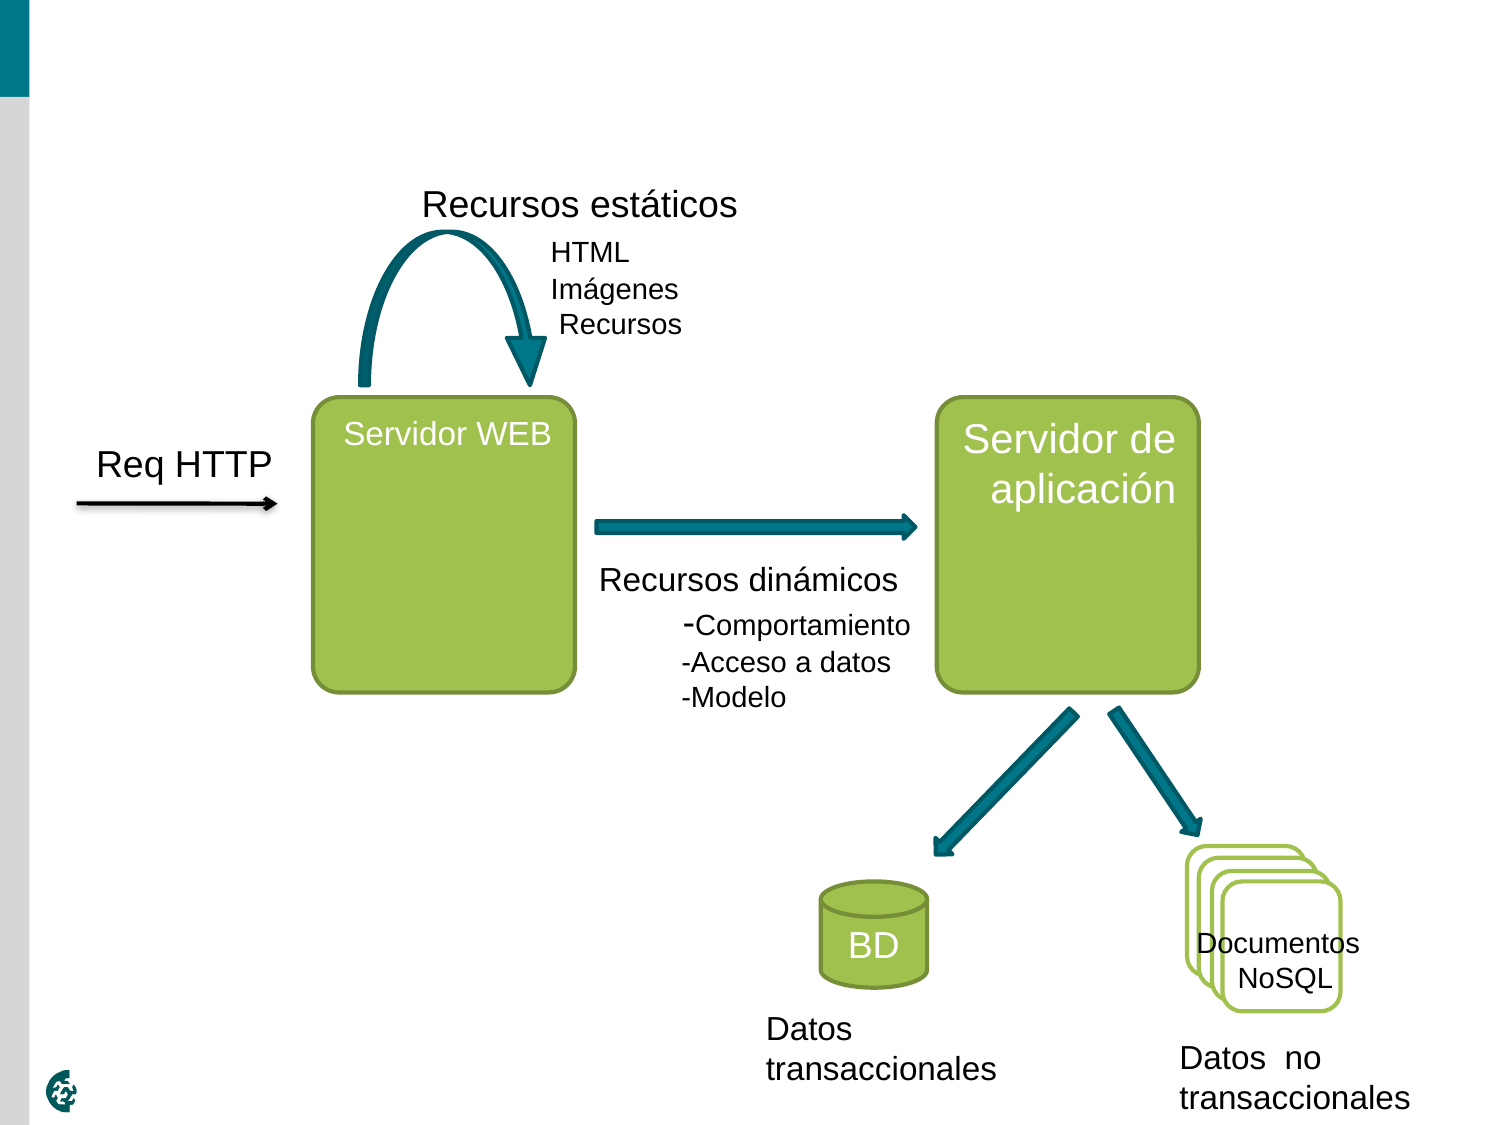

#

  Recursos estáticos
	HTML
	Imágenes
	 Recursos

Servidor WEB
Servidor de aplicación
Req HTTP

Recursos dinámicos
        -Comportamiento
          -Acceso a datos
          -Modelo

BD

Documentos
     NoSQL
Datos
transaccionales
Datos  no
transaccionales